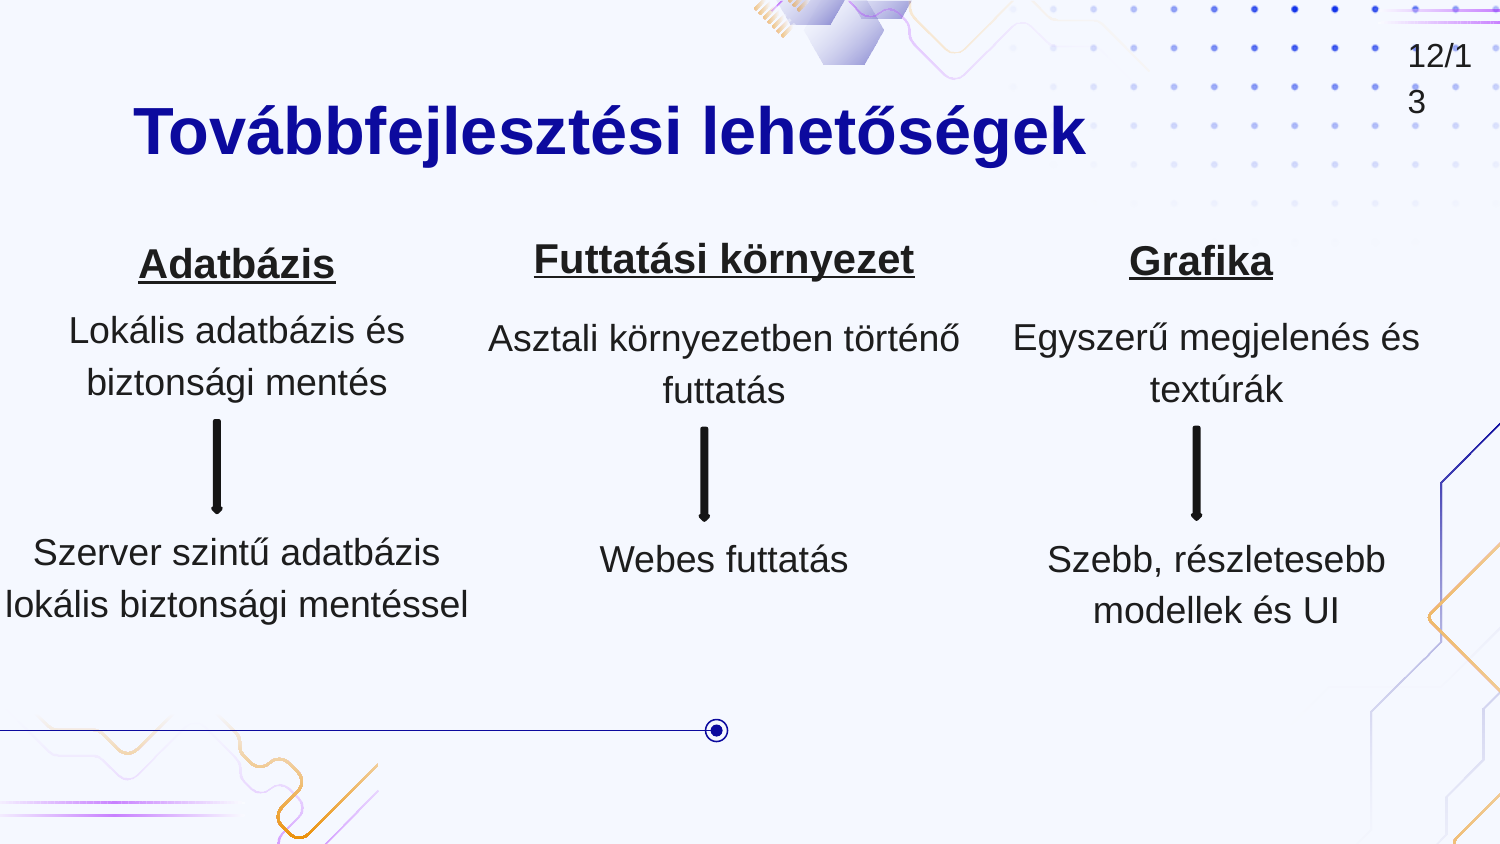

12/13
# Továbbfejlesztési lehetőségek
Futtatási környezet
Grafika
Adatbázis

Lokális adatbázis és biztonsági mentés
Egyszerű megjelenés és textúrák
Asztali környezetben történő futtatás

Szerver szintű adatbázis lokális biztonsági mentéssel
Szebb, részletesebb modellek és UI
Webes futtatás

Szerver szintű Adatbázis
Weben történő futtatás
Grafikai továbbfejlesztés